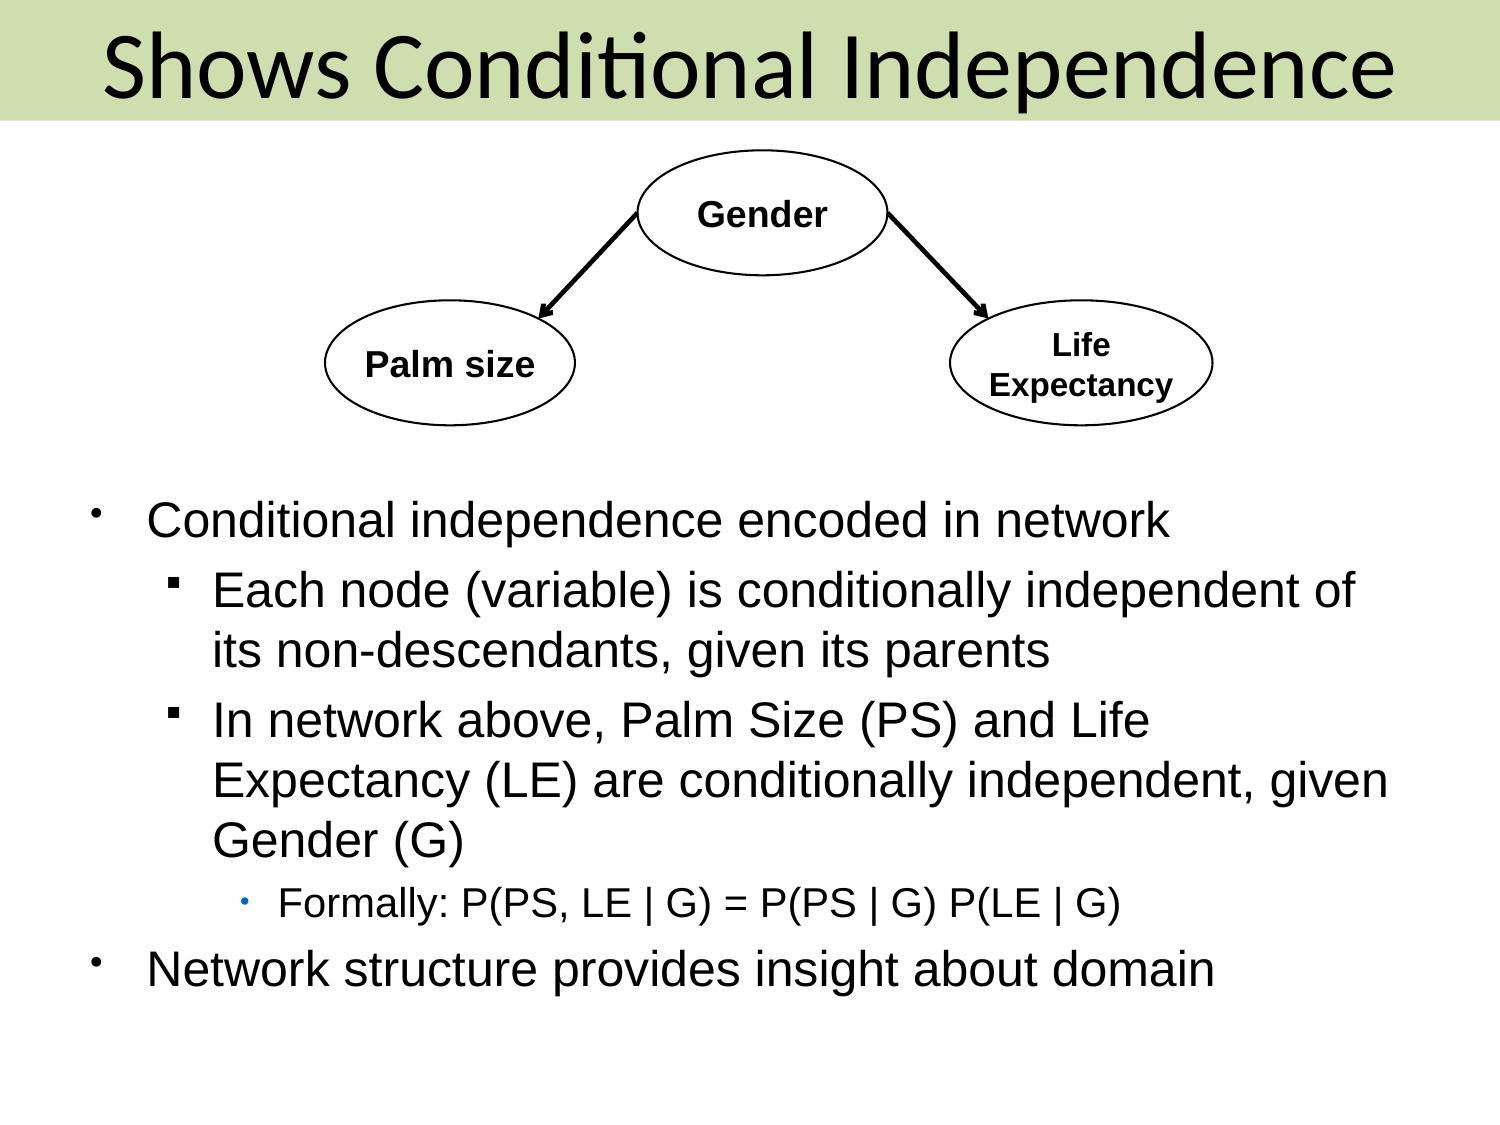

Shows Conditional Independence
Gender

Conditional independence encoded in network
Each node (variable) is conditionally independent of its non-descendants, given its parents
In network above, Palm Size (PS) and Life Expectancy (LE) are conditionally independent, given Gender (G)
Formally: P(PS, LE | G) = P(PS | G) P(LE | G)
Network structure provides insight about domain
Palm size
Life Expectancy